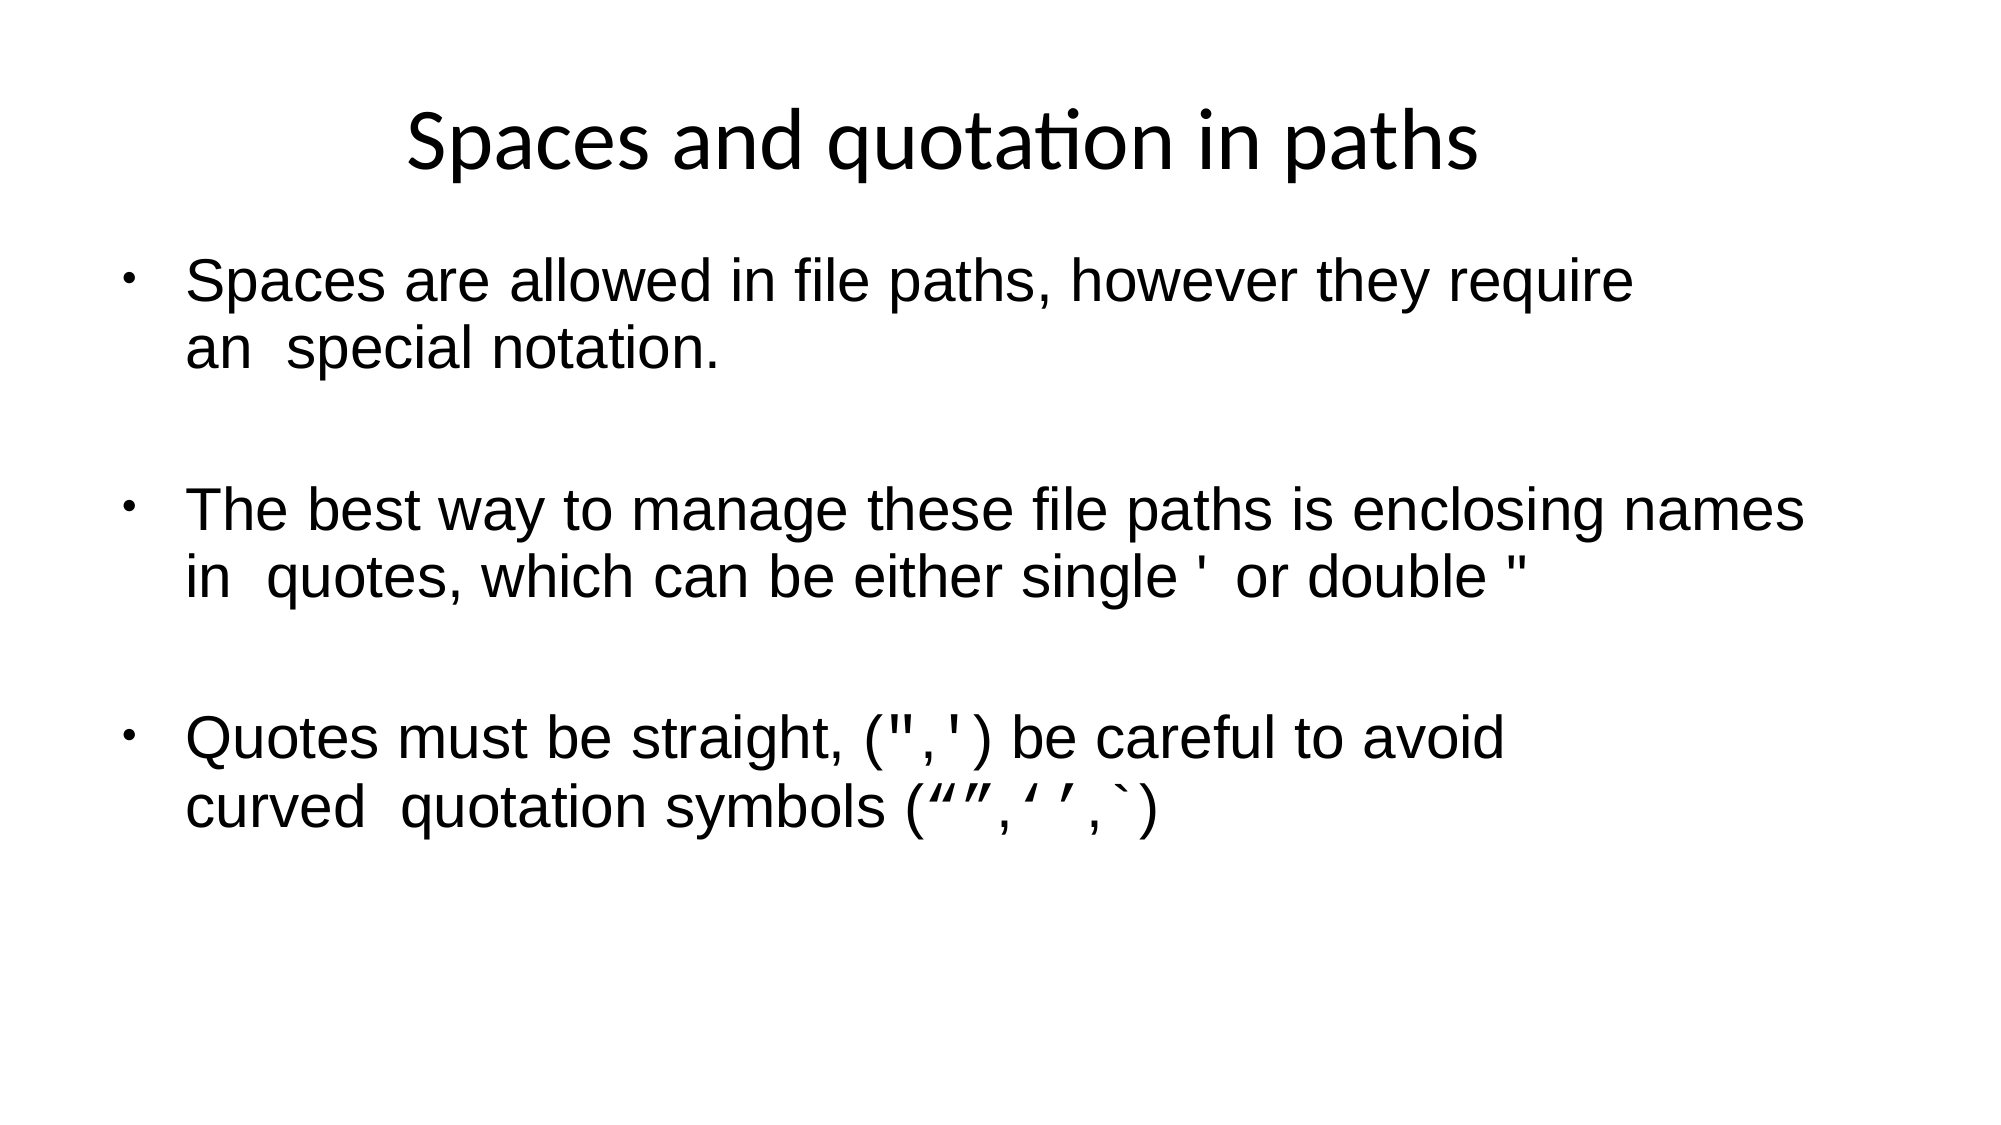

# Spaces and quotation in paths
Spaces are allowed in file paths, however they require an  special notation.
●
The best way to manage these file paths is enclosing names in  quotes, which can be either single '	or double "
●
Quotes must be straight, (",') be careful to avoid curved  quotation symbols (“”,‘’,`)
●